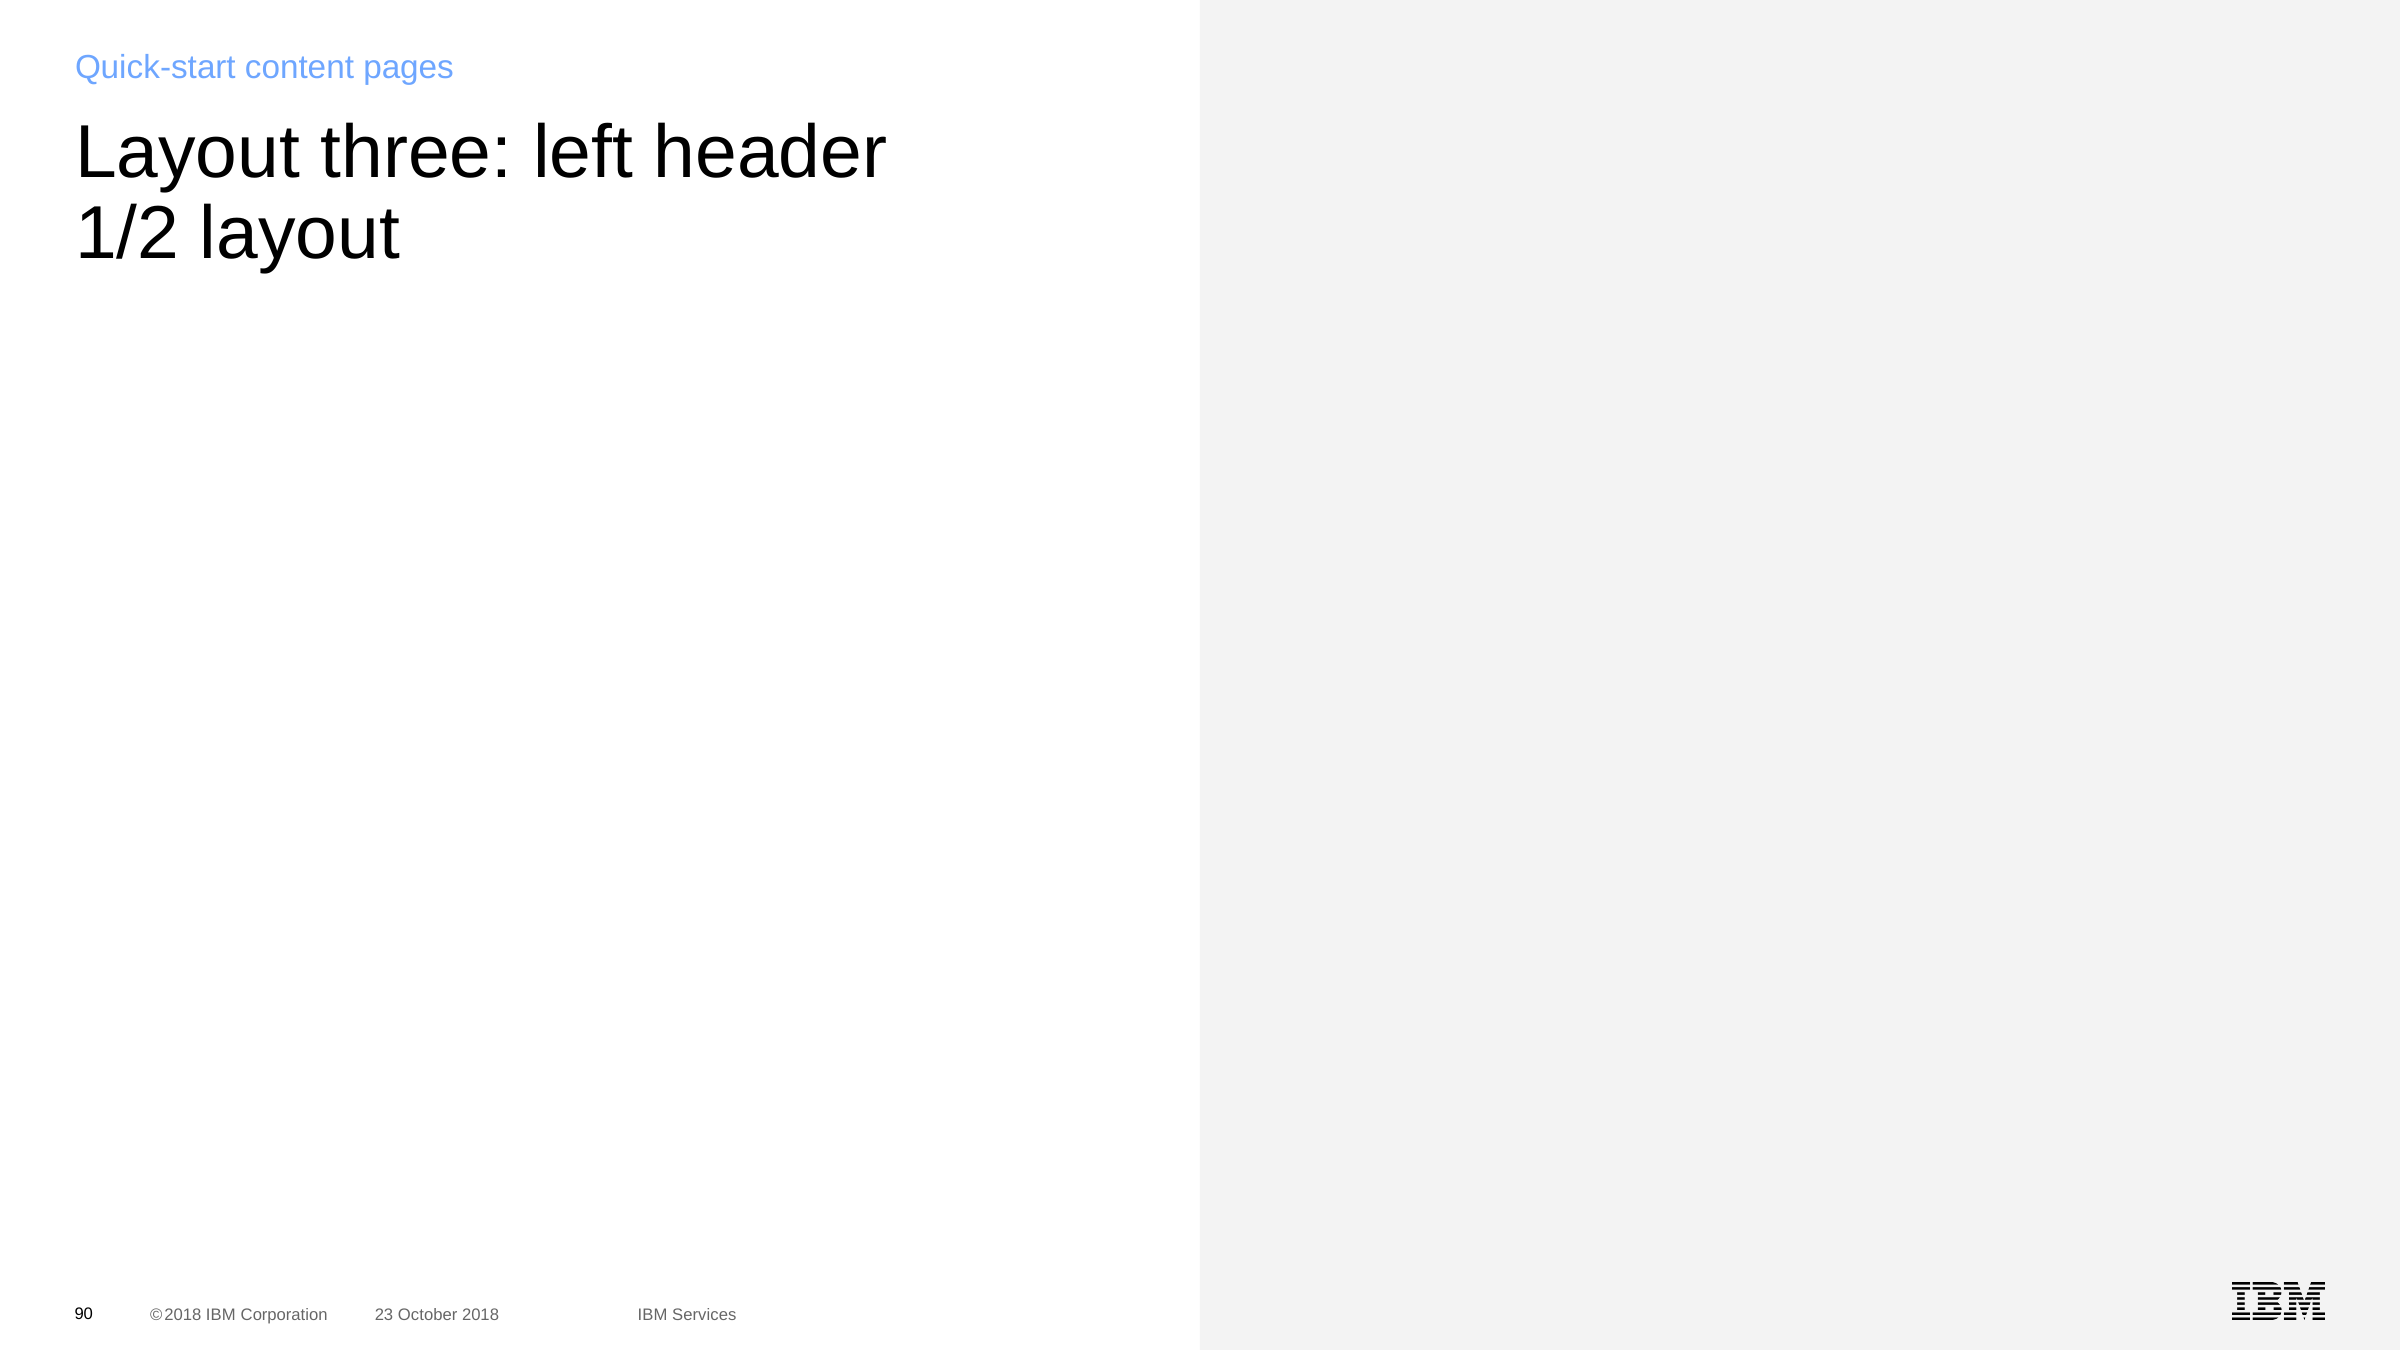

Quick-start content pages

# Layout three: left header 1/2 layout